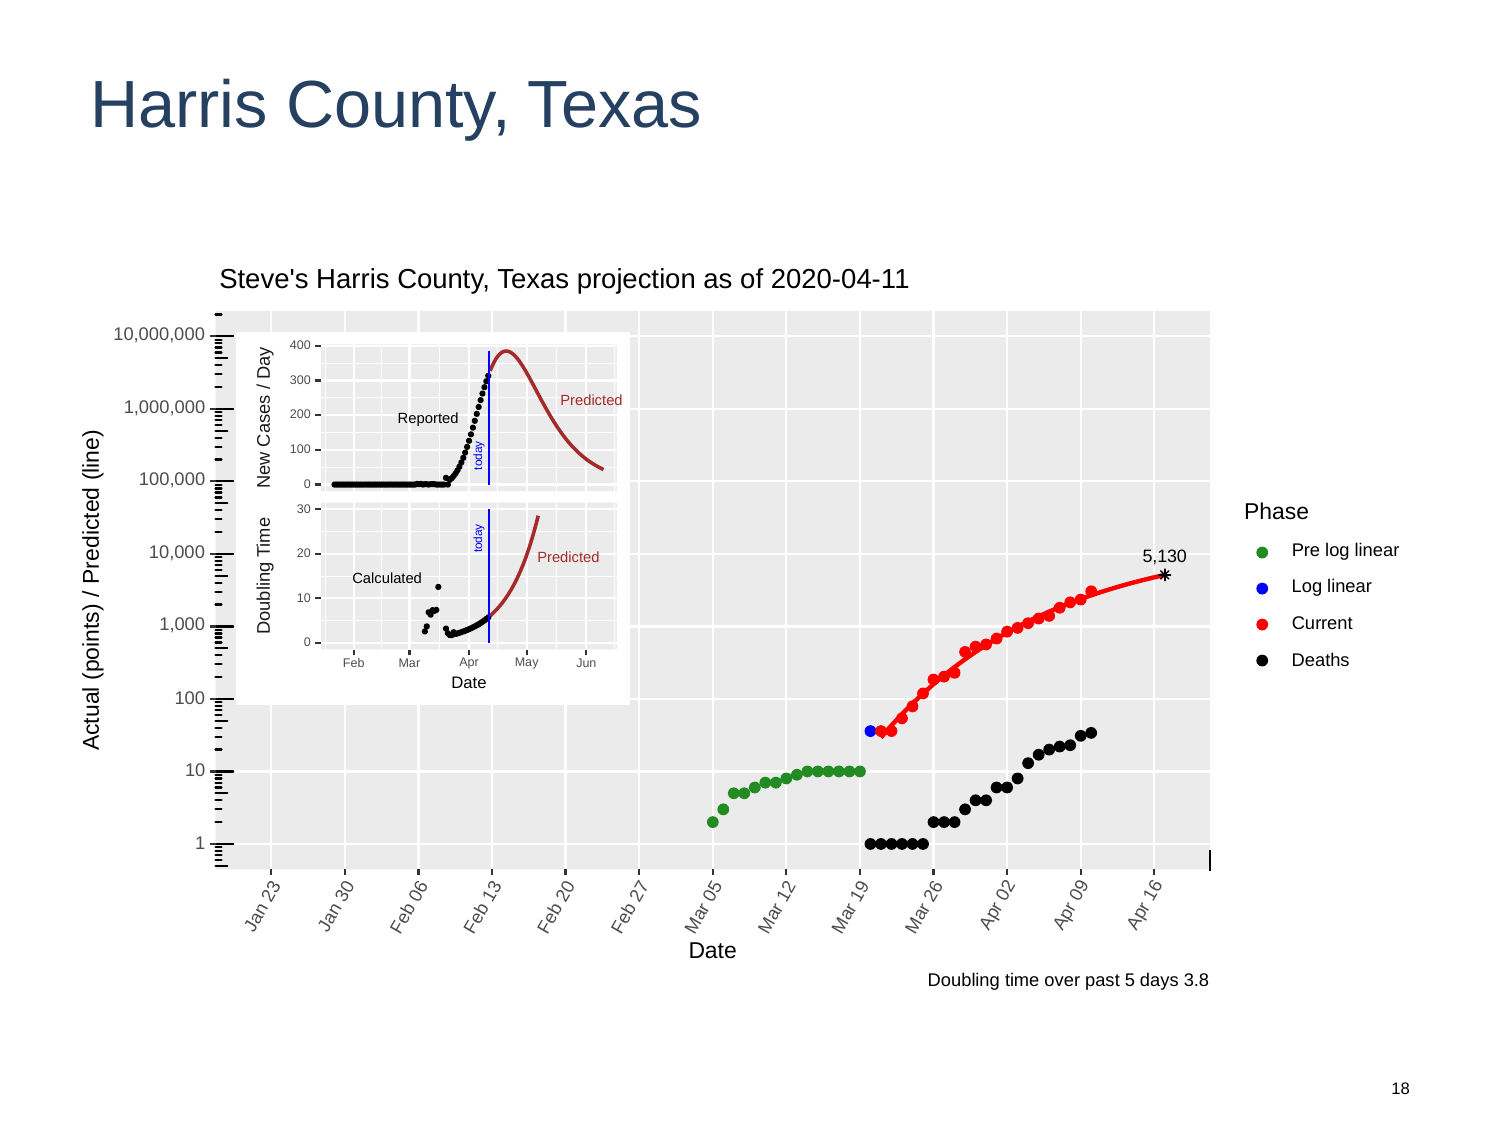

# Harris County, Texas

Steve's Harris County, Texas projection as of 2020-04-11

10,000,000

400

300

Predicted

1,000,000

New Cases / Day
200

Reported

100

today

100,000

0

Phase
30

today

Pre log linear
10,000

5,130
20
Predicted

Doubling Time

Calculated

Log linear
Actual (points) / Predicted (line)

10

1,000
Current

0

Deaths

May
Apr
Jun
Feb
Mar

Date

100

10

1

Apr 02
Apr 09
Apr 16
Jan 23
Jan 30
Mar 05
Mar 19
Mar 26
Feb 13
Mar 12
Feb 06
Feb 20
Feb 27
Date
Doubling time over past 5 days 3.8
18